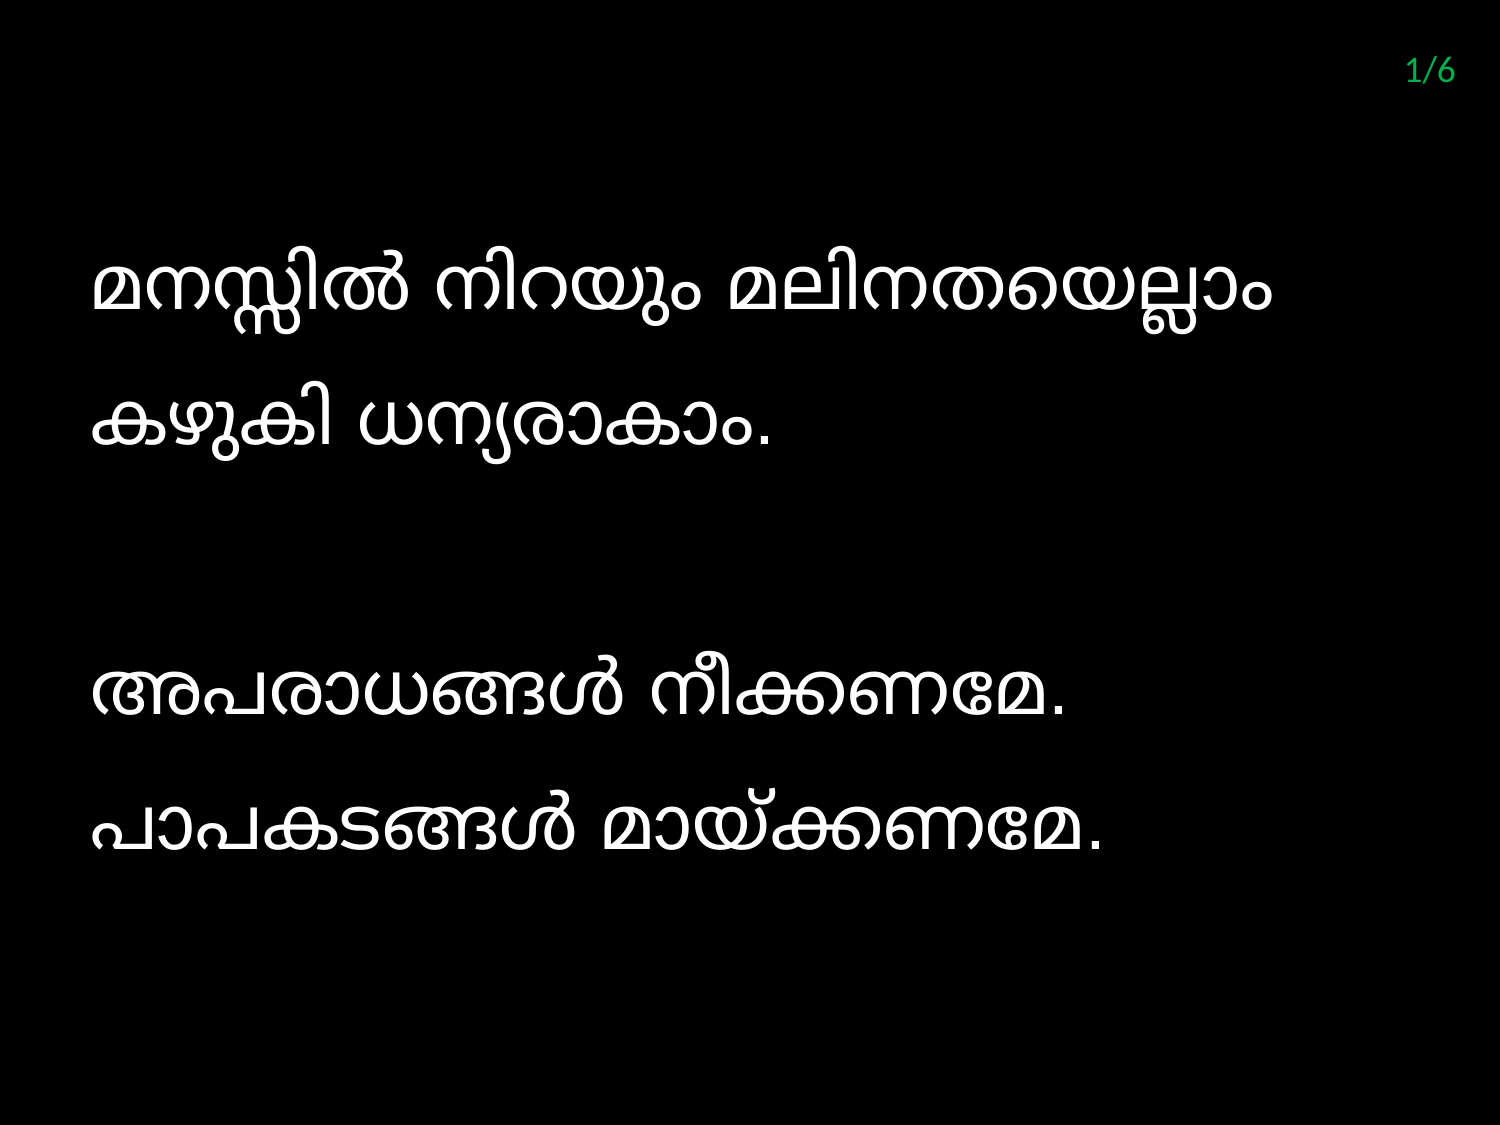

1/6
മനസ്സില്‍ നിറയും മലിനതയെല്ലാം
കഴുകി ധന്യരാകാം.

അപരാധങ്ങള്‍ നീക്കണമേ.
പാപകടങ്ങള്‍ മായ്ക്കണമേ.